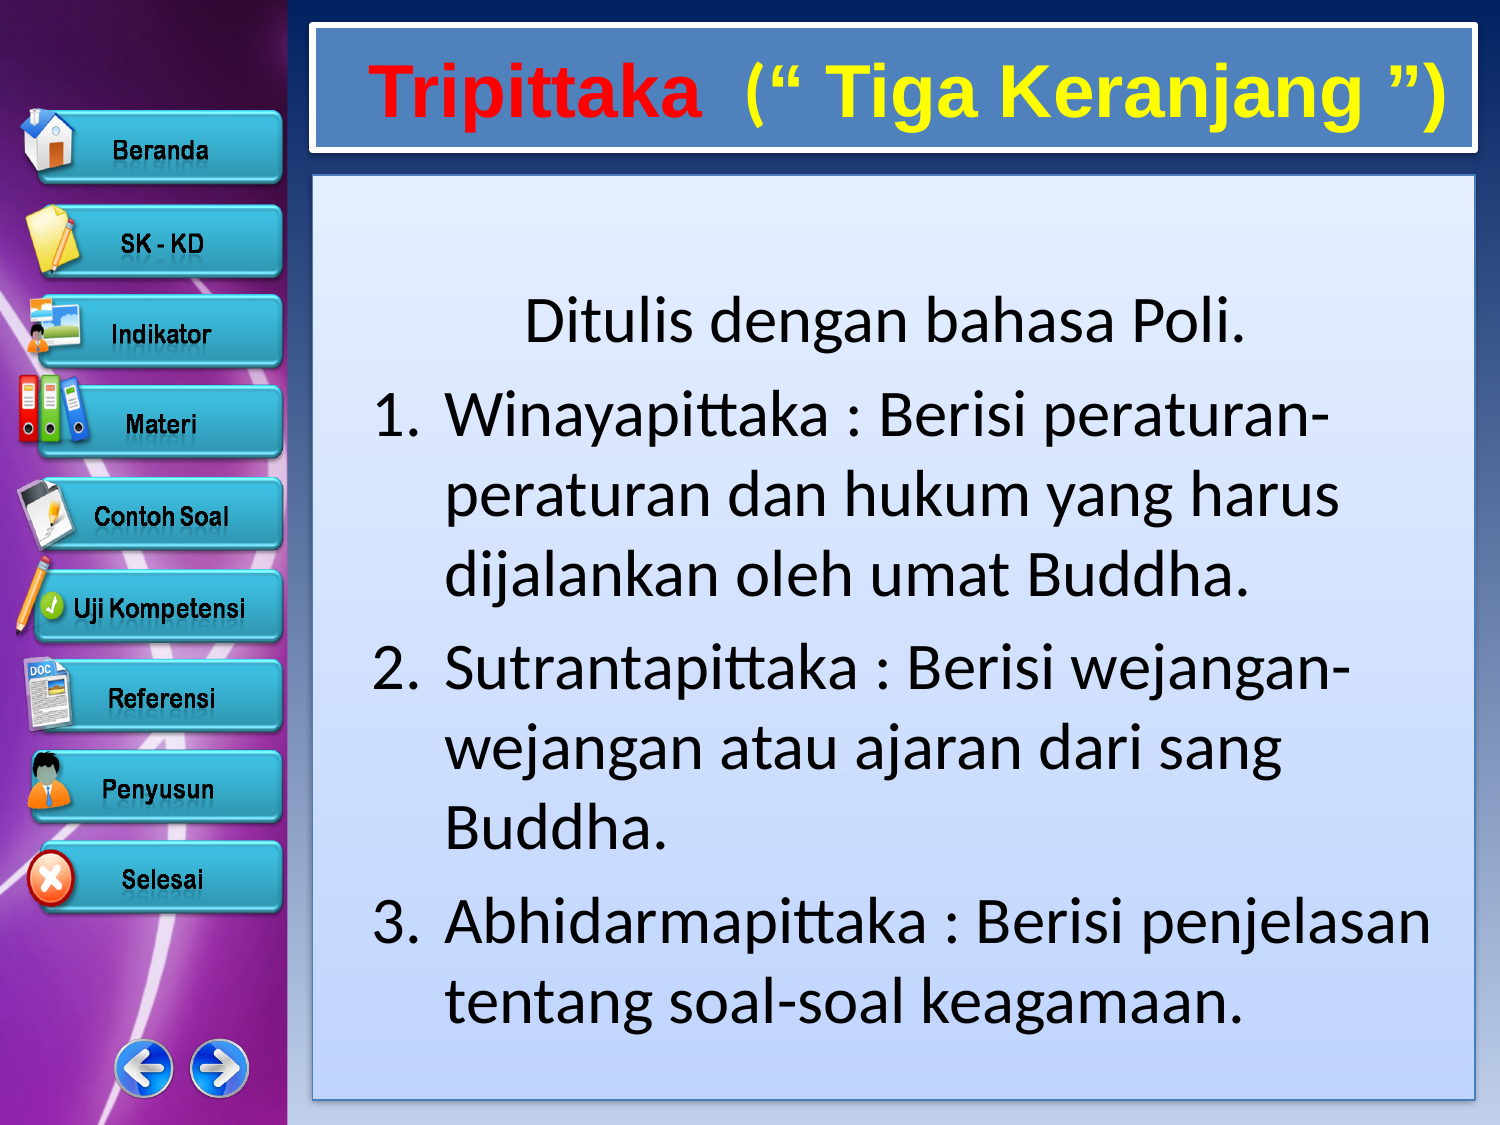

# Tripittaka  (“ Tiga Keranjang ”)

Ditulis dengan bahasa Poli.
Winayapittaka : Berisi peraturan-peraturan dan hukum yang harus dijalankan oleh umat Buddha.
Sutrantapittaka : Berisi wejangan-wejangan atau ajaran dari sang Buddha.
Abhidarmapittaka : Berisi penjelasan tentang soal-soal keagamaan.